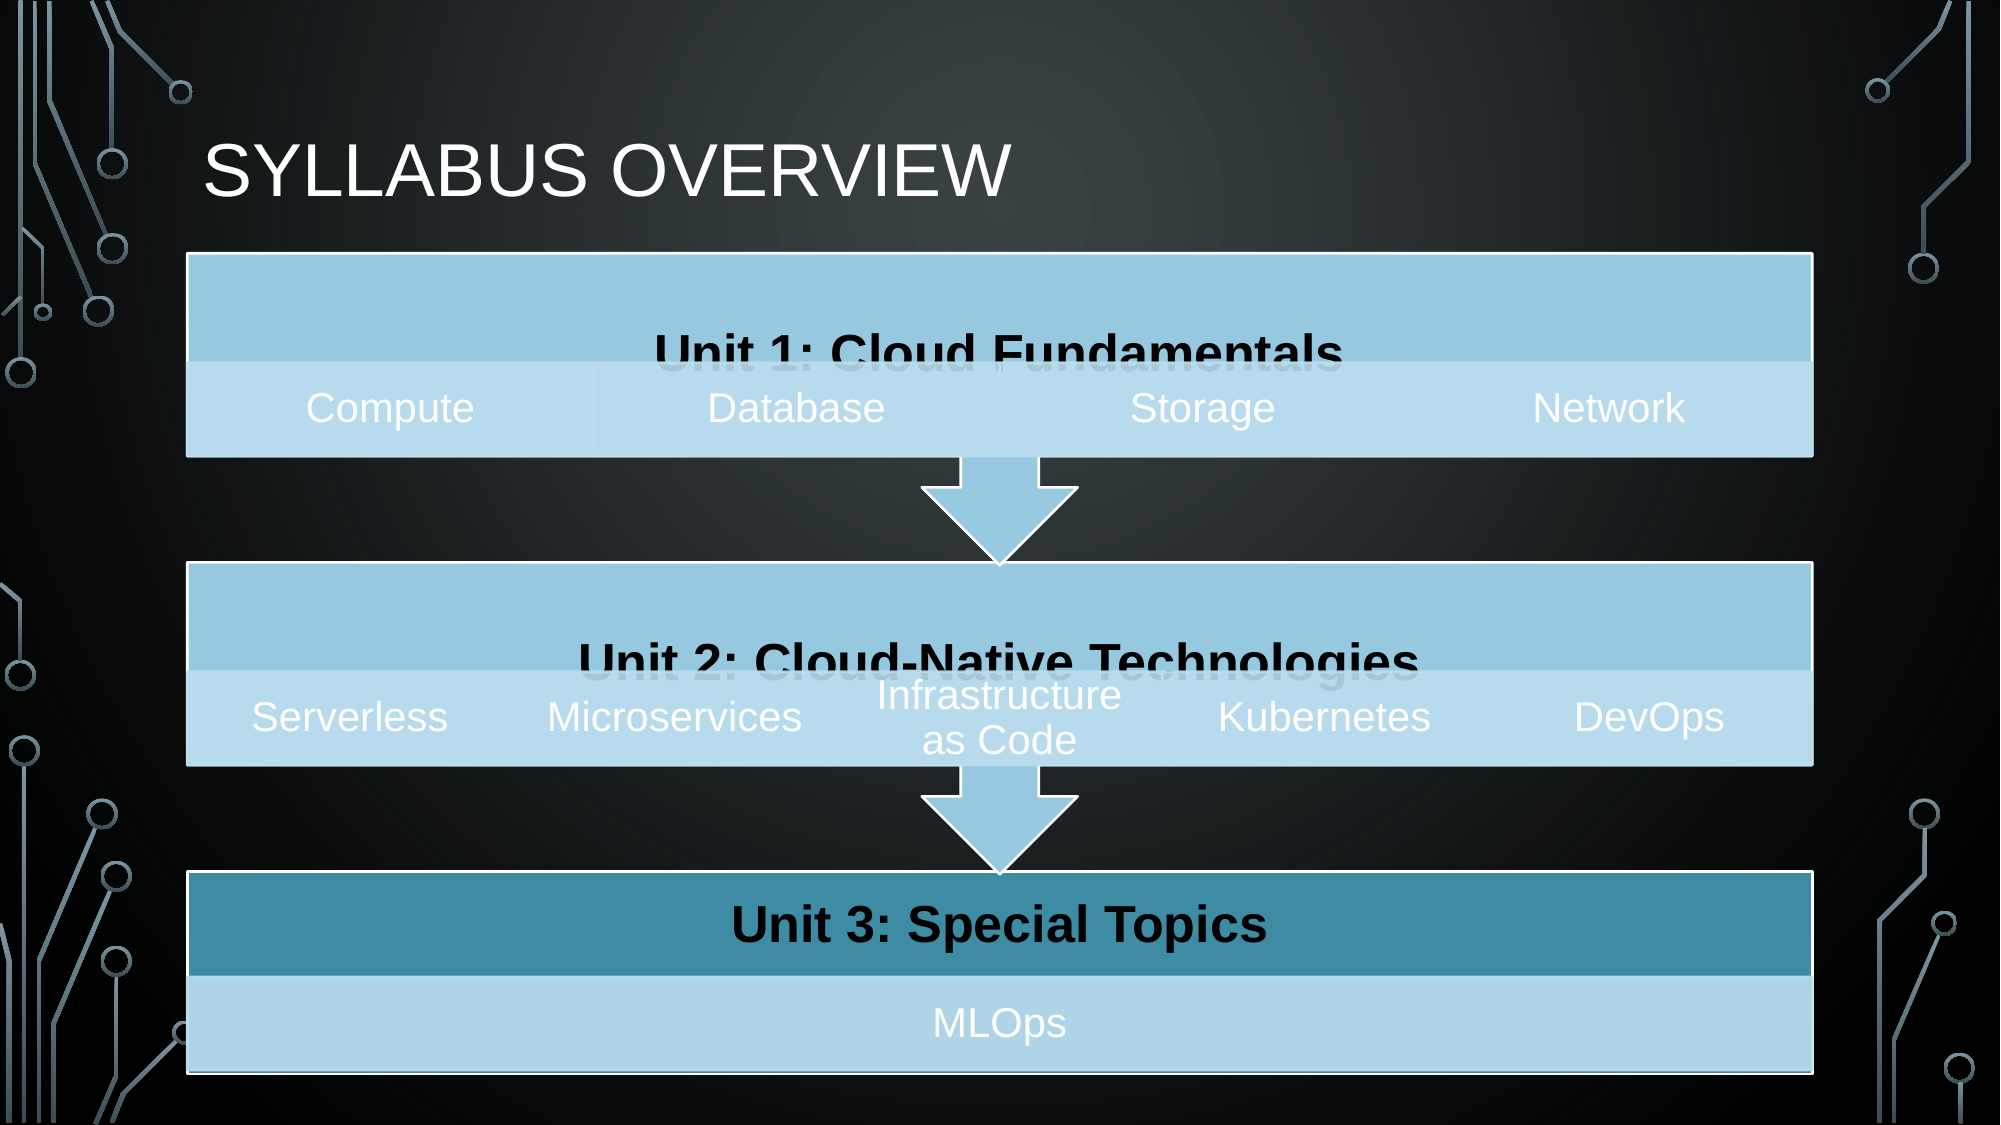

# Syllabus Overview
Unit 3: Special Topics
MLOps
Unit 2: Cloud-Native Technologies
Serverless
Microservices
Infrastructure as Code
Kubernetes
DevOps
Unit 1: Cloud Fundamentals
Compute
Database
Storage
Network